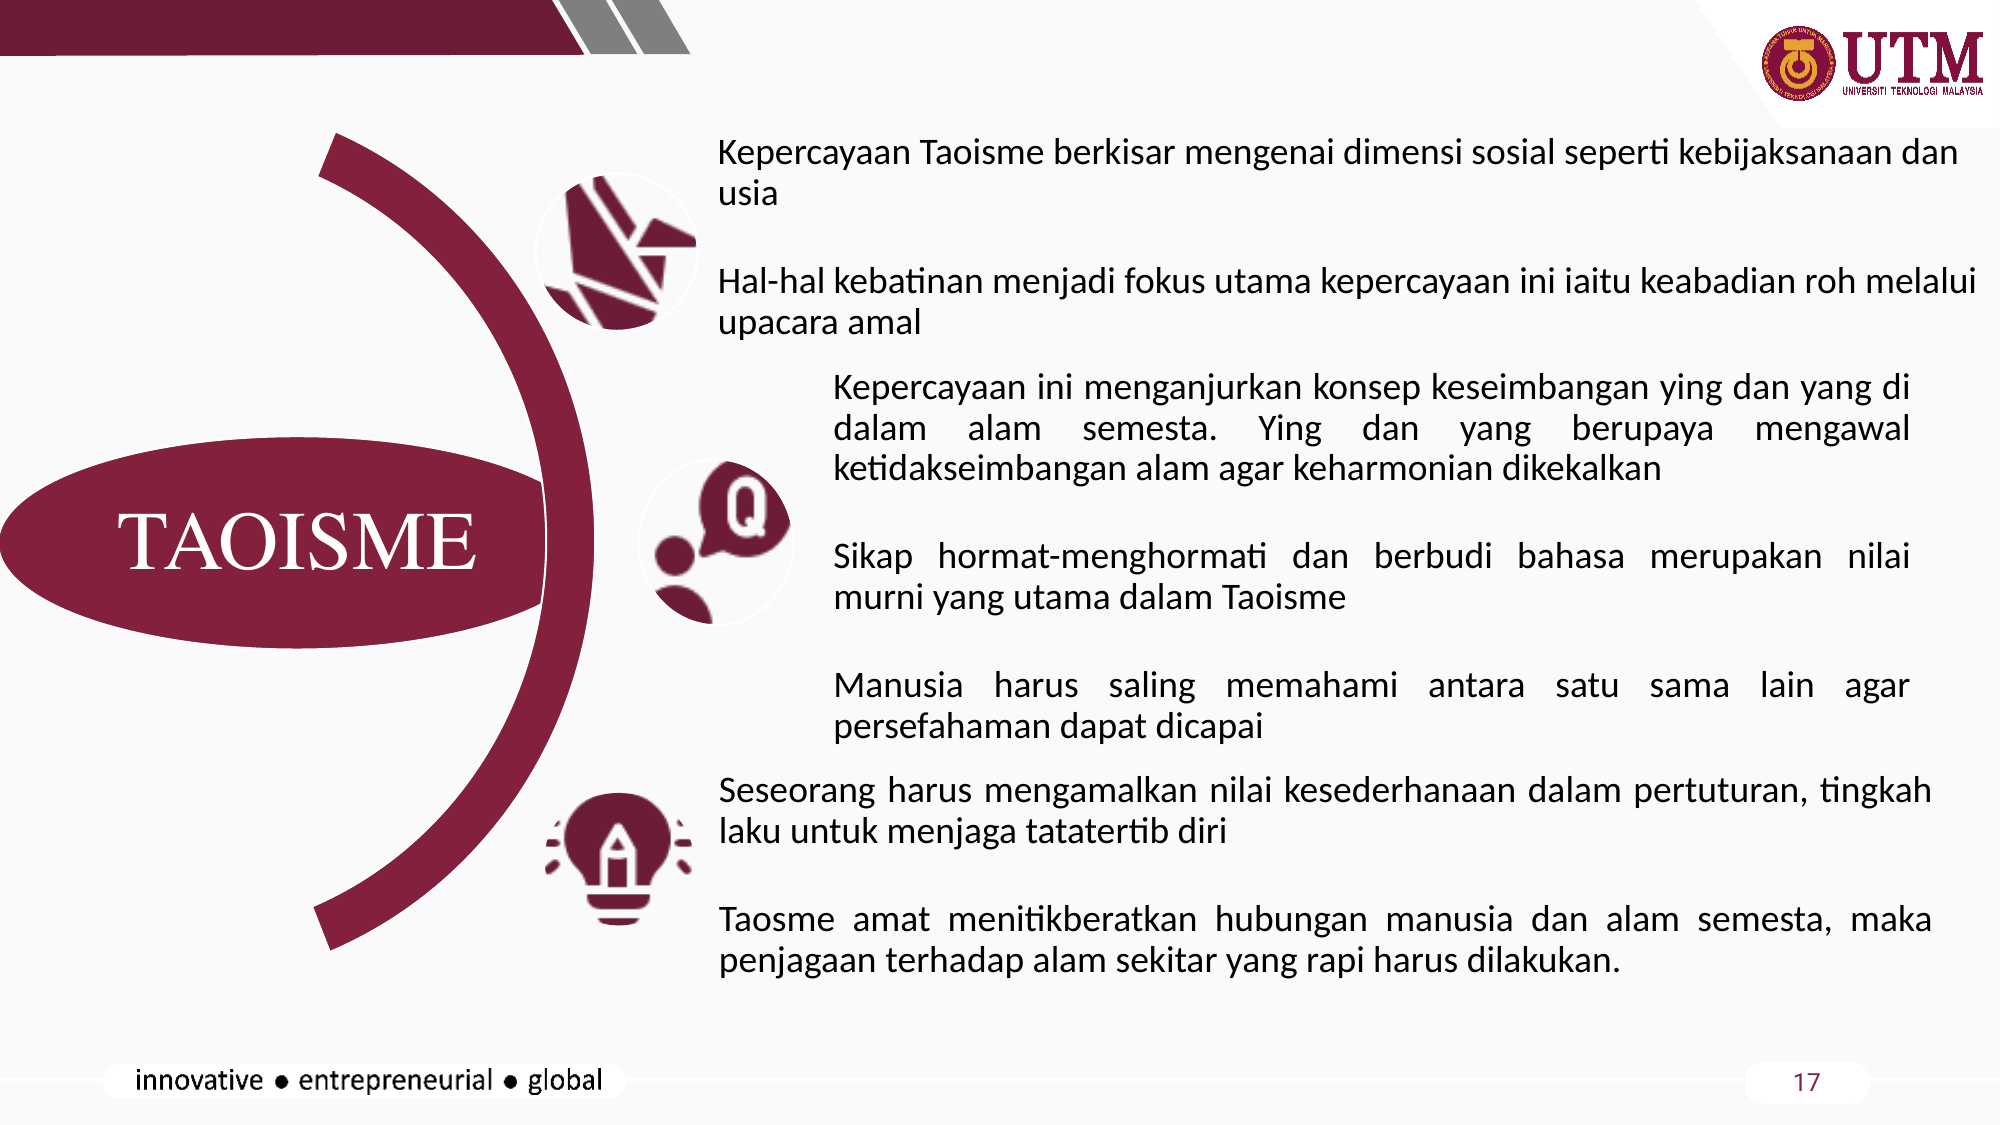

Kepercayaan Taoisme berkisar mengenai dimensi sosial seperti kebijaksanaan dan usia

Hal-hal kebatinan menjadi fokus utama kepercayaan ini iaitu keabadian roh melalui upacara amal

Kepercayaan ini menganjurkan konsep keseimbangan ying dan yang di dalam alam semesta. Ying dan yang berupaya mengawal ketidakseimbangan alam agar keharmonian dikekalkan

Sikap hormat-menghormati dan berbudi bahasa merupakan nilai murni yang utama dalam Taoisme

Manusia harus saling memahami antara satu sama lain agar persefahaman dapat dicapai

TAOISME

Seseorang harus mengamalkan nilai kesederhanaan dalam pertuturan, tingkah laku untuk menjaga tatatertib diri

Taosme amat menitikberatkan hubungan manusia dan alam semesta, maka penjagaan terhadap alam sekitar yang rapi harus dilakukan.

17